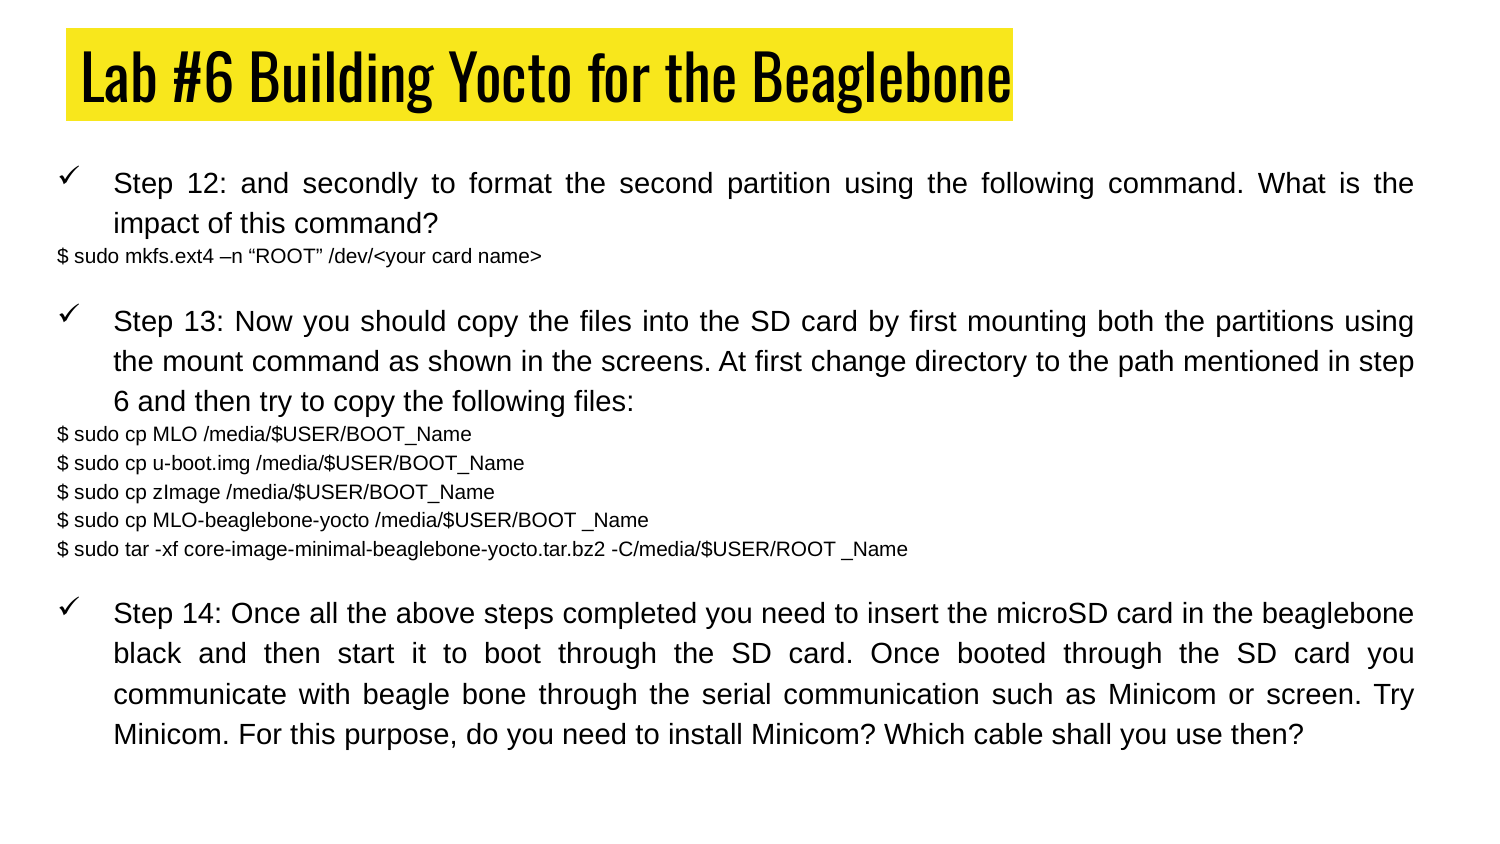

# Lab #6 Building Yocto for the Beaglebone

Step 12: and secondly to format the second partition using the following command. What is the impact of this command?
$ sudo mkfs.ext4 –n “ROOT” /dev/<your card name>

Step 13: Now you should copy the files into the SD card by first mounting both the partitions using the mount command as shown in the screens. At first change directory to the path mentioned in step 6 and then try to copy the following files:
$ sudo cp MLO /media/$USER/BOOT_Name
$ sudo cp u-boot.img /media/$USER/BOOT_Name
$ sudo cp zImage /media/$USER/BOOT_Name
$ sudo cp MLO-beaglebone-yocto /media/$USER/BOOT _Name
$ sudo tar -xf core-image-minimal-beaglebone-yocto.tar.bz2 -C/media/$USER/ROOT _Name

Step 14: Once all the above steps completed you need to insert the microSD card in the beaglebone black and then start it to boot through the SD card. Once booted through the SD card you communicate with beagle bone through the serial communication such as Minicom or screen. Try Minicom. For this purpose, do you need to install Minicom? Which cable shall you use then?